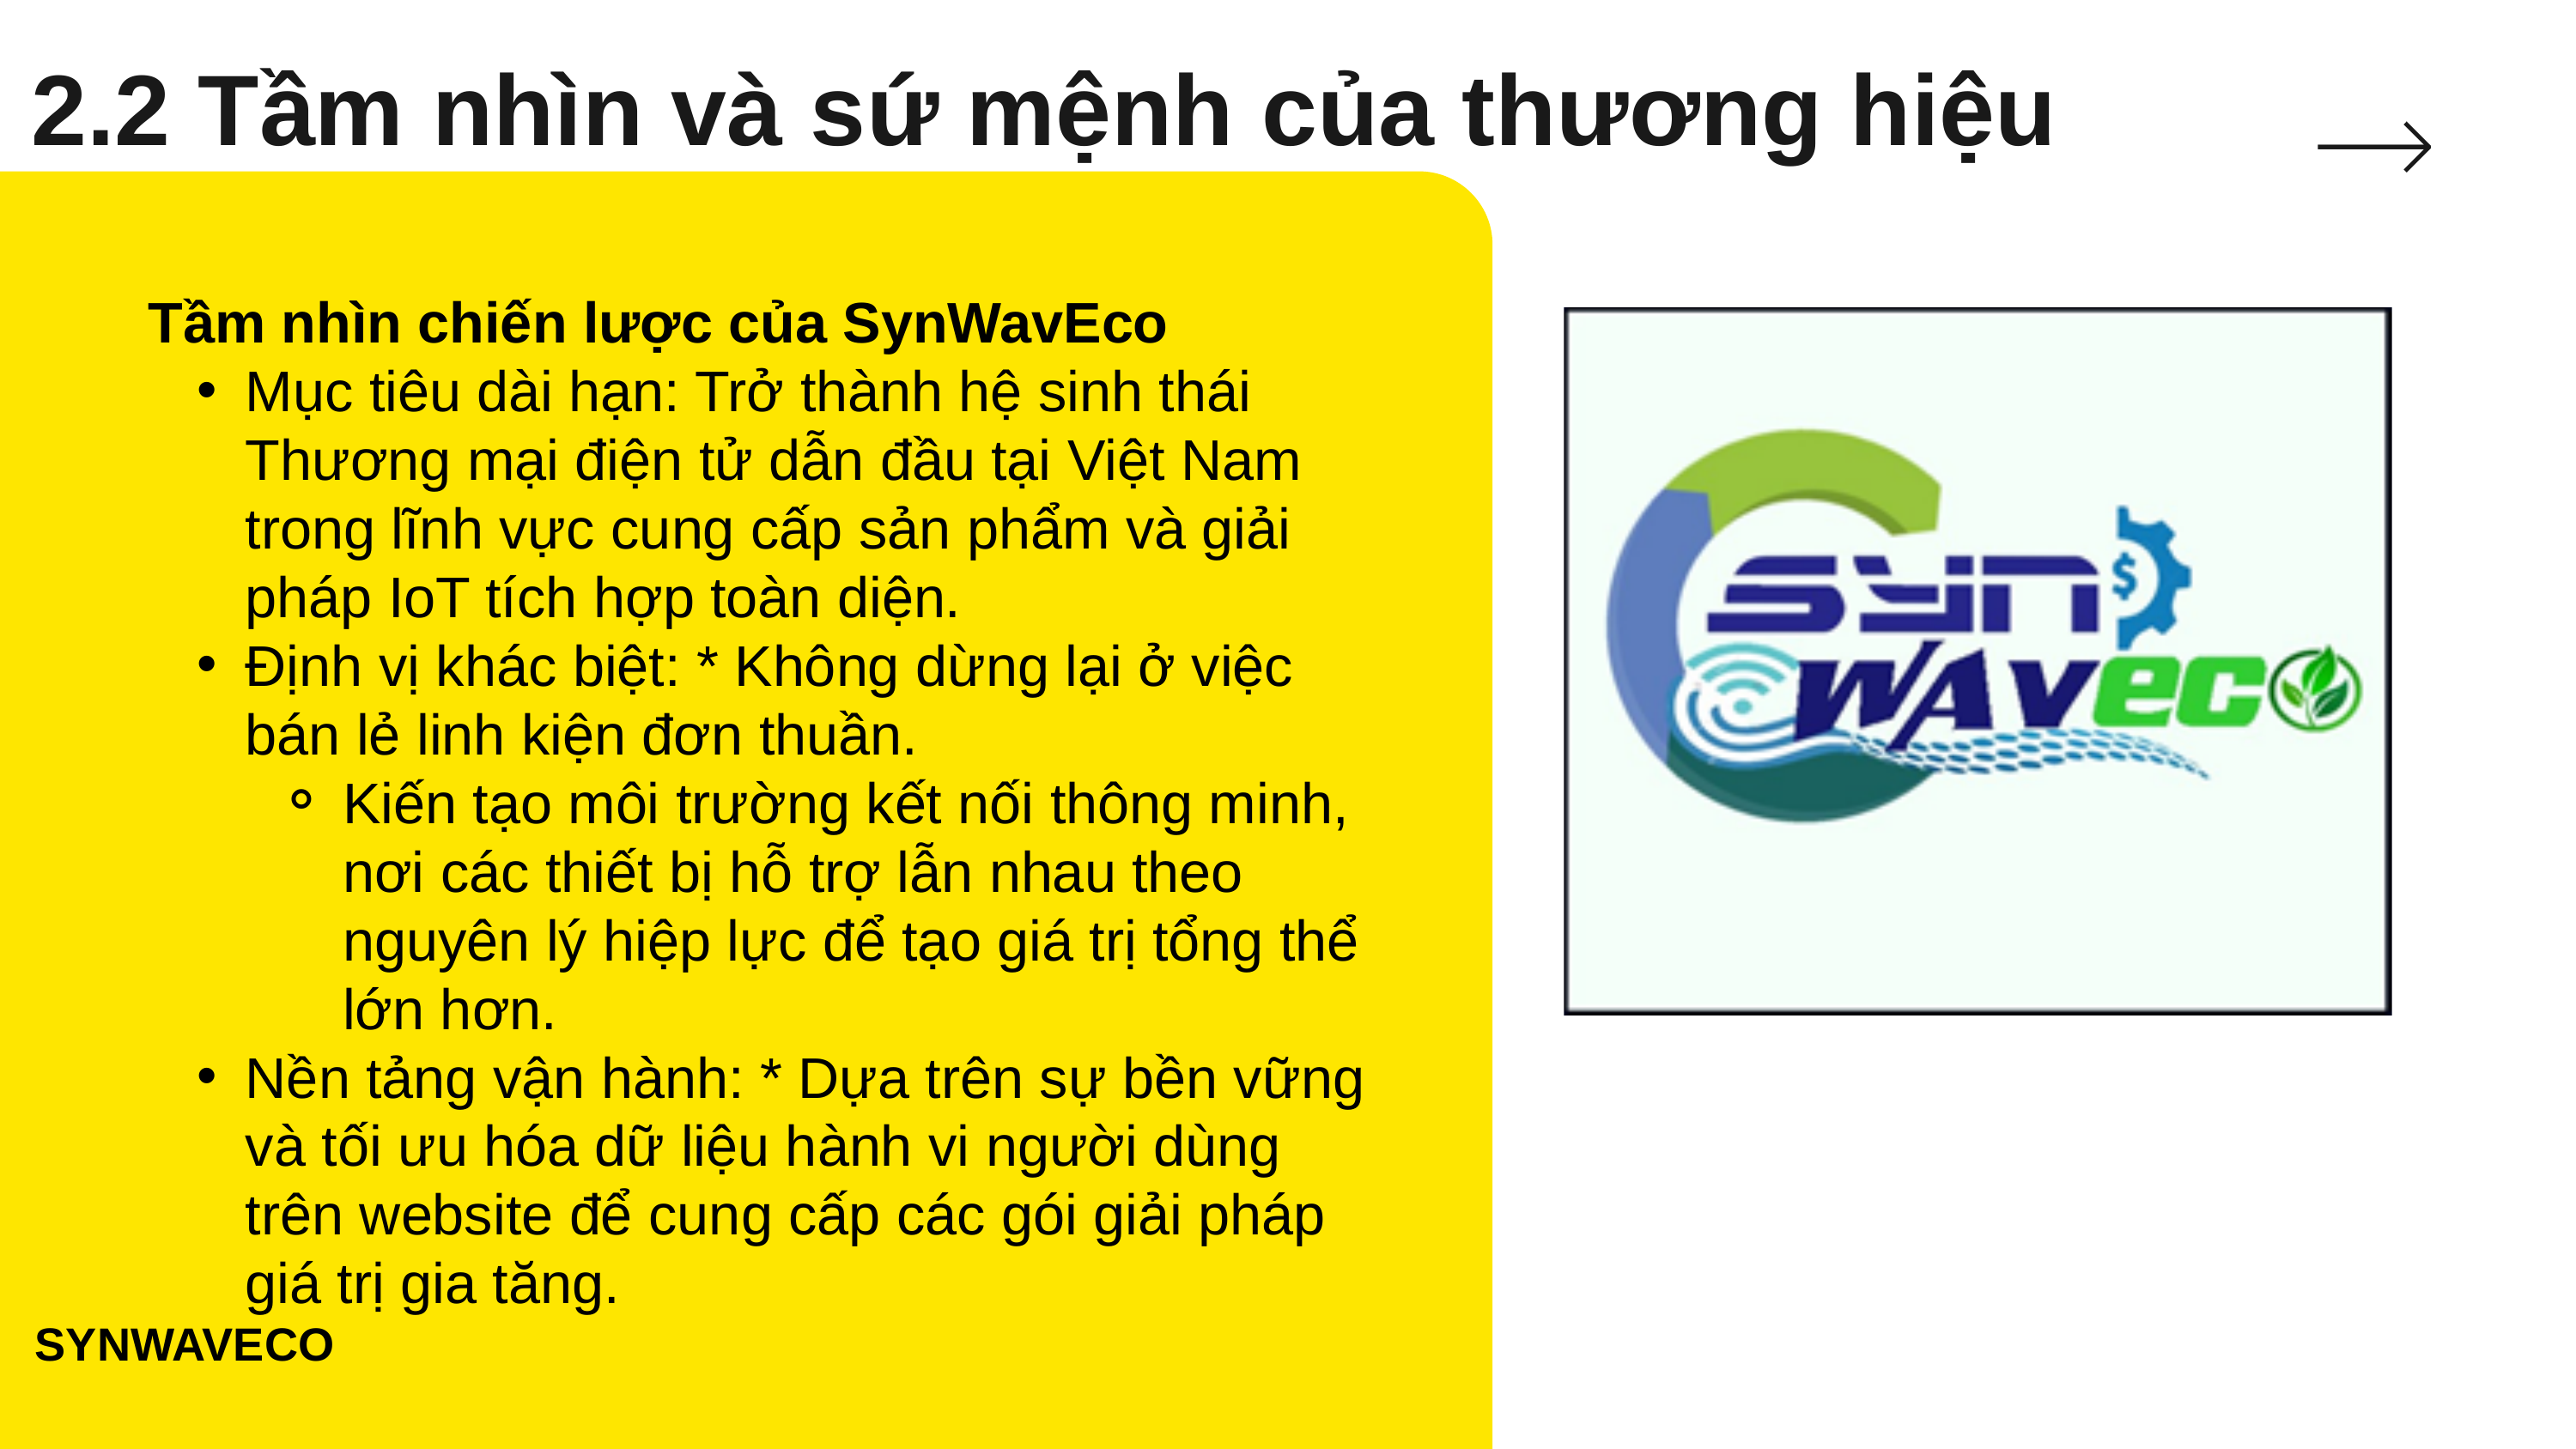

2.2 Tầm nhìn và sứ mệnh của thương hiệu

Tầm nhìn chiến lược của SynWavEco
Mục tiêu dài hạn: Trở thành hệ sinh thái Thương mại điện tử dẫn đầu tại Việt Nam trong lĩnh vực cung cấp sản phẩm và giải pháp IoT tích hợp toàn diện.
Định vị khác biệt: * Không dừng lại ở việc bán lẻ linh kiện đơn thuần.
Kiến tạo môi trường kết nối thông minh, nơi các thiết bị hỗ trợ lẫn nhau theo nguyên lý hiệp lực để tạo giá trị tổng thể lớn hơn.
Nền tảng vận hành: * Dựa trên sự bền vững và tối ưu hóa dữ liệu hành vi người dùng trên website để cung cấp các gói giải pháp giá trị gia tăng.

Thuyết trình phục vụ nhiều mục đích nên  là một công cụ hữu hiệu trong thuyết phục và giảng dạy.
SYNWAVECO